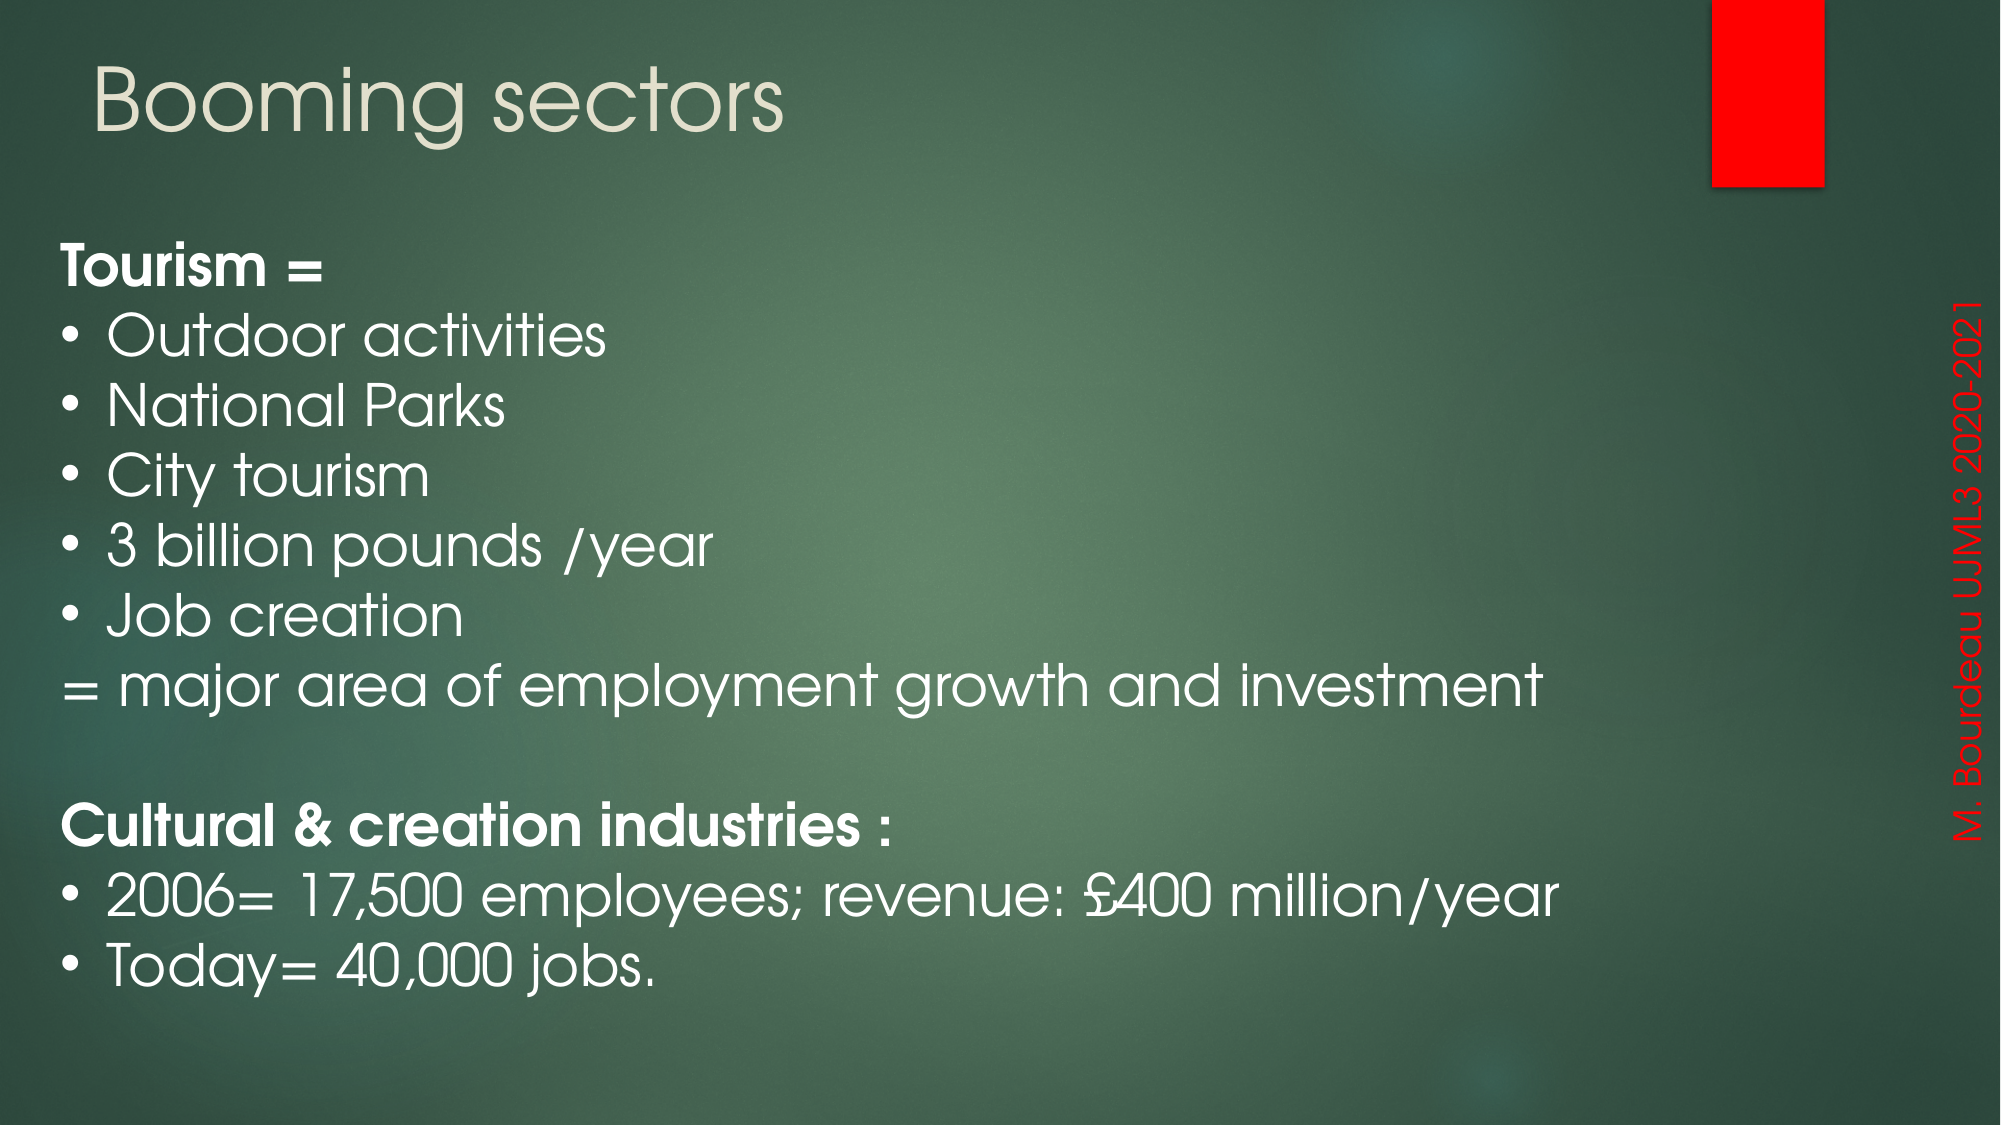

Booming sectors
Tourism =
Outdoor activities
National Parks
City tourism
3 billion pounds /year
Job creation
= major area of employment growth and investment

Cultural & creation industries :
2006= 17,500 employees; revenue: £400 million/year
Today= 40,000 jobs.

M. Bourdeau UJML3 2020-2021